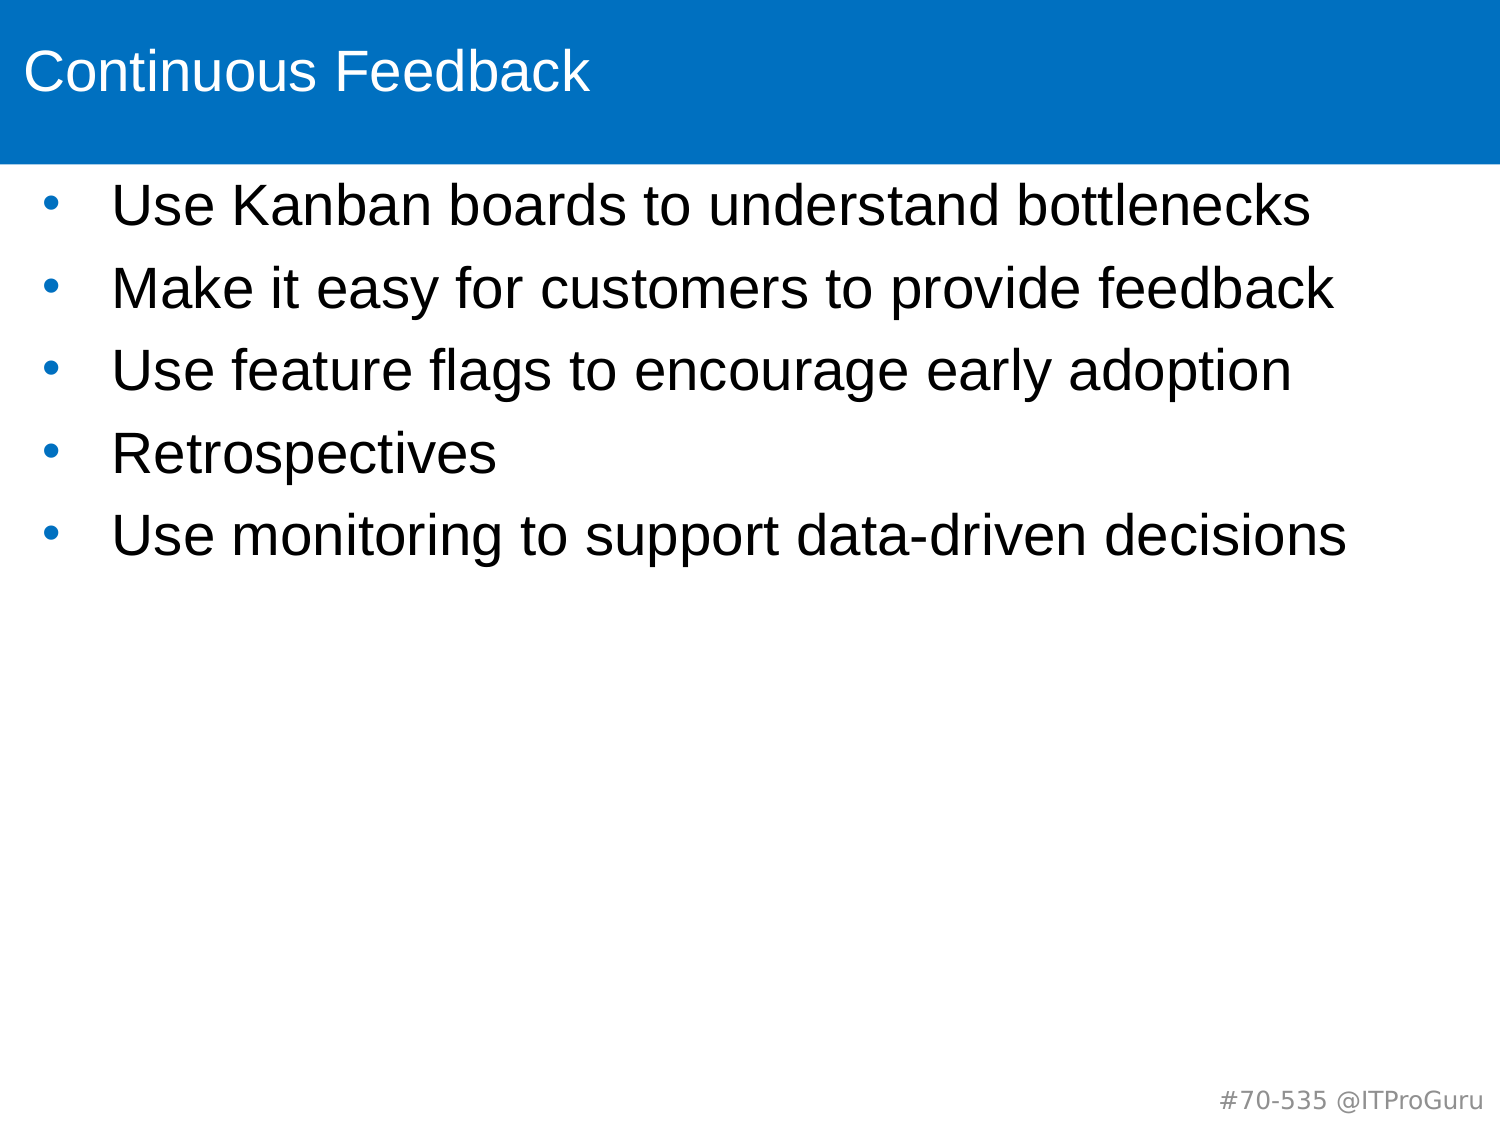

# Continuous Feedback
Use Kanban boards to understand bottlenecks
Make it easy for customers to provide feedback
Use feature flags to encourage early adoption
Retrospectives
Use monitoring to support data-driven decisions